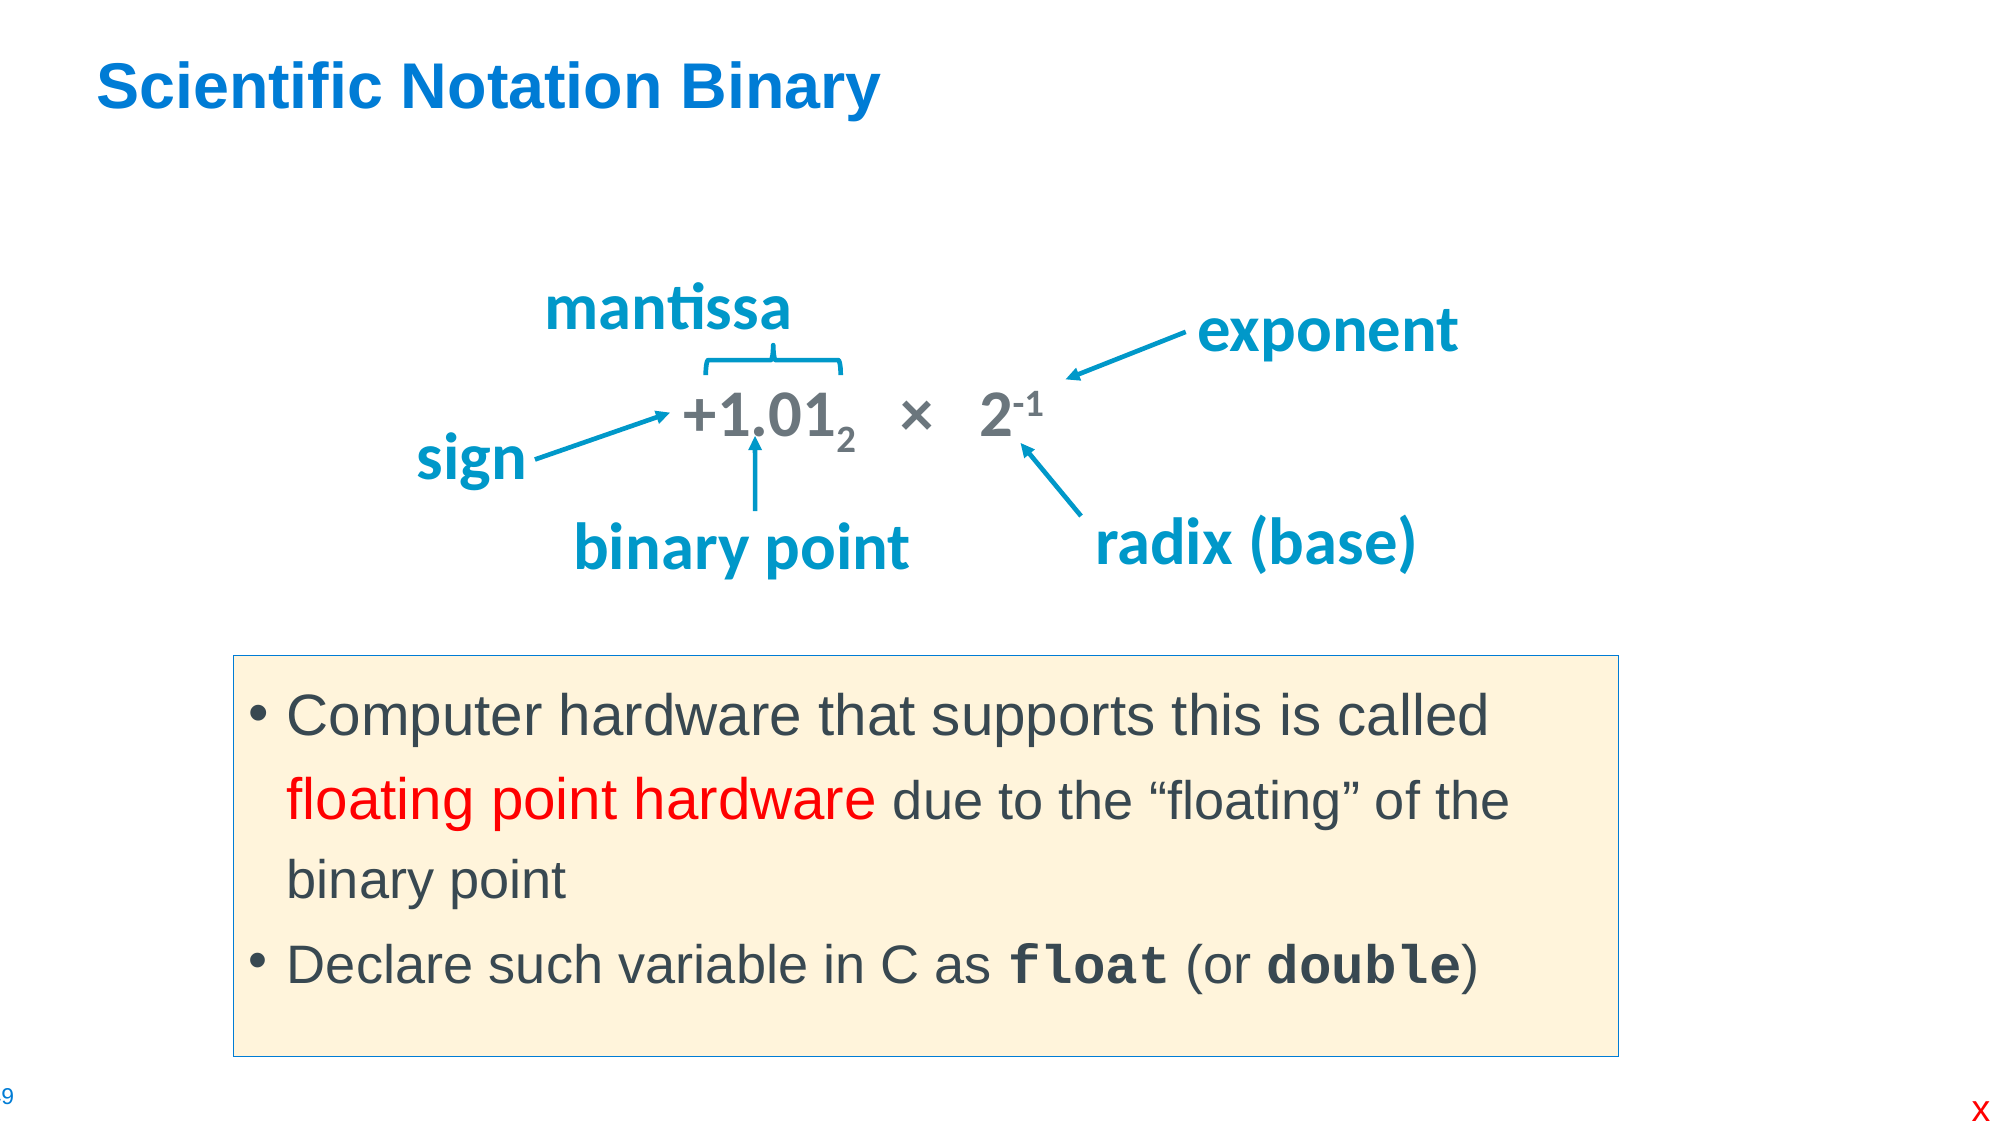

# Scientific Notation Binary

exponent

mantissa

+1.012   ×   2-1

binary point

radix (base)

sign
Computer hardware that supports this is called floating point hardware due to the “floating” of the binary point
Declare such variable in C as float (or double)

x